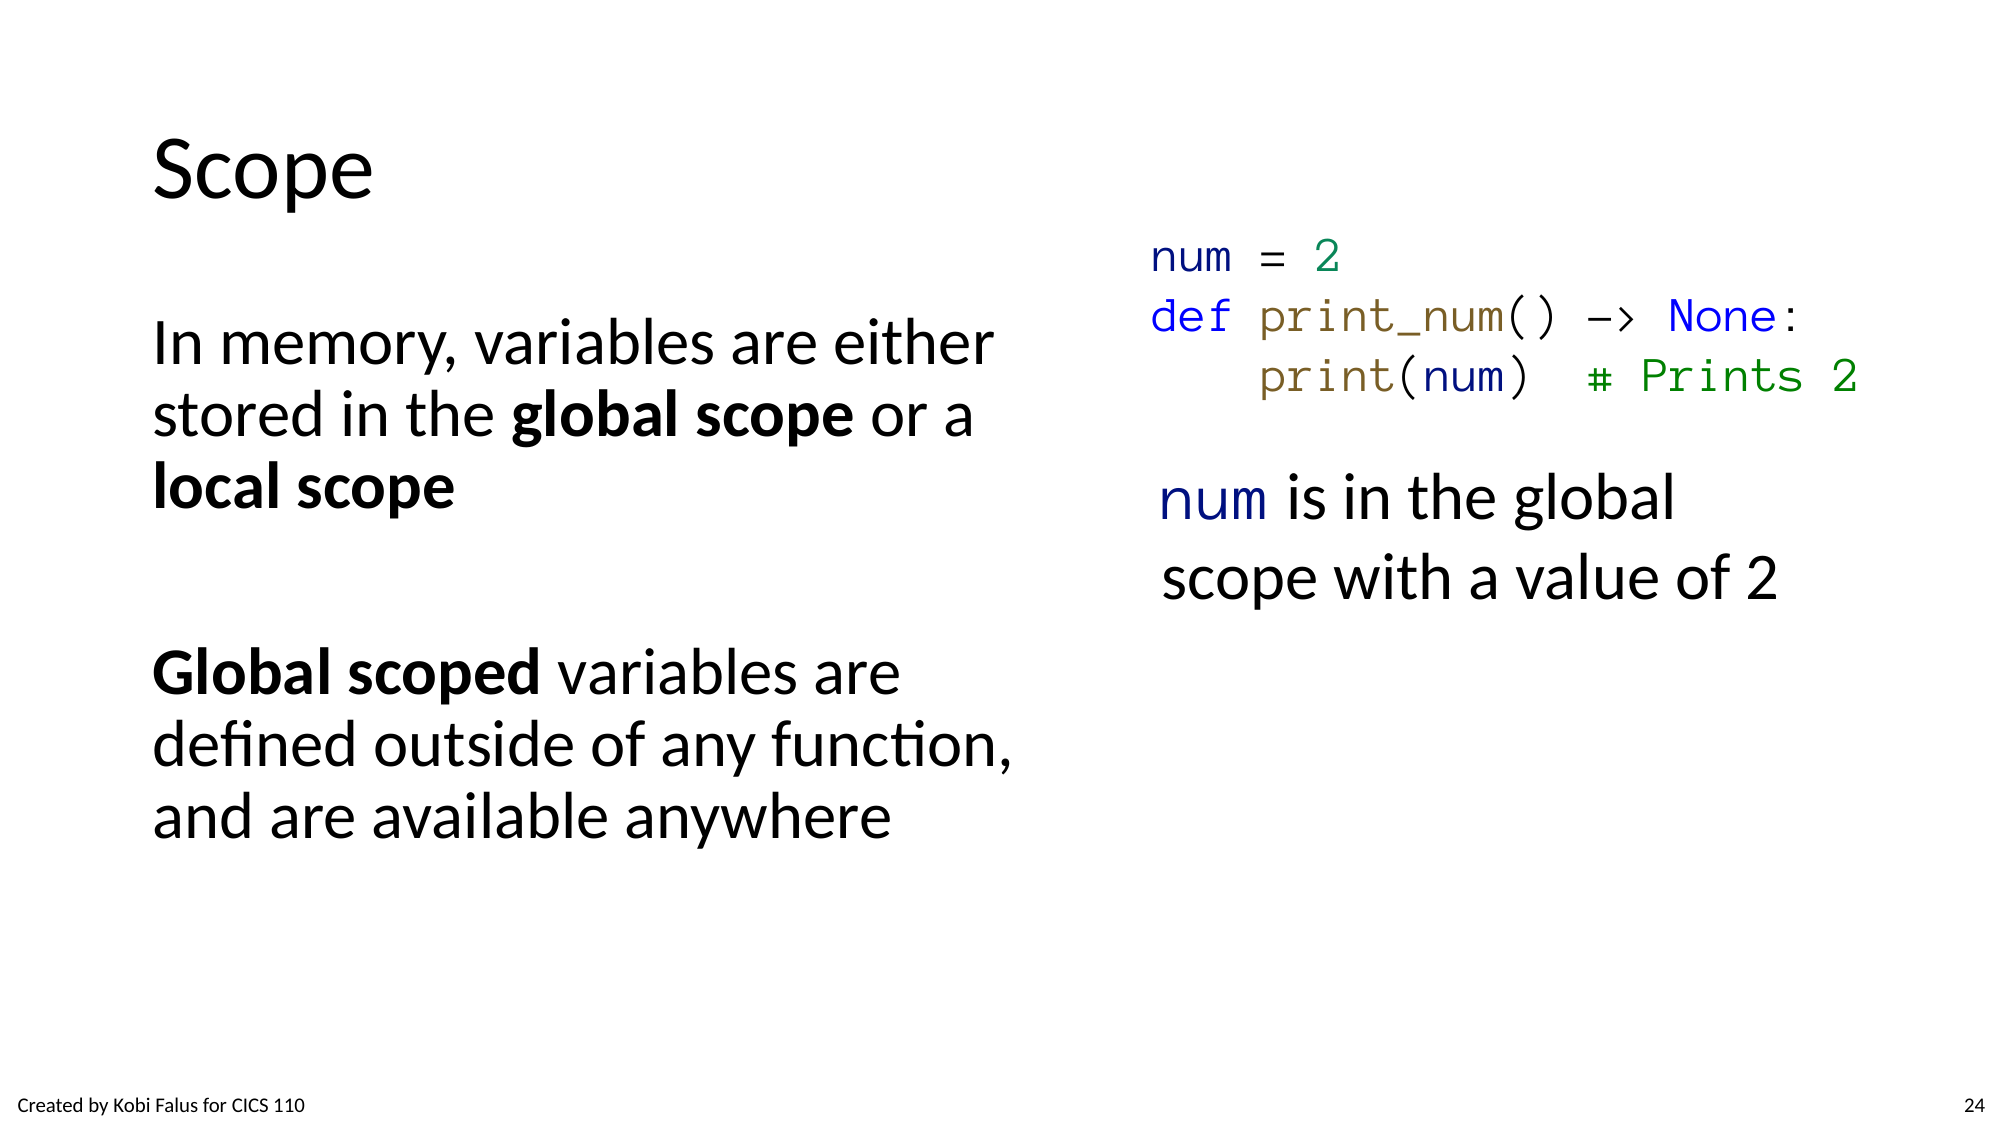

# Scope
num = 2
def print_num() -> None:
    print(num)  # Prints 2
In memory, variables are either stored in the global scope or a local scope

Global scoped variables are defined outside of any function, and are available anywhere
num is in the global scope with a value of 2